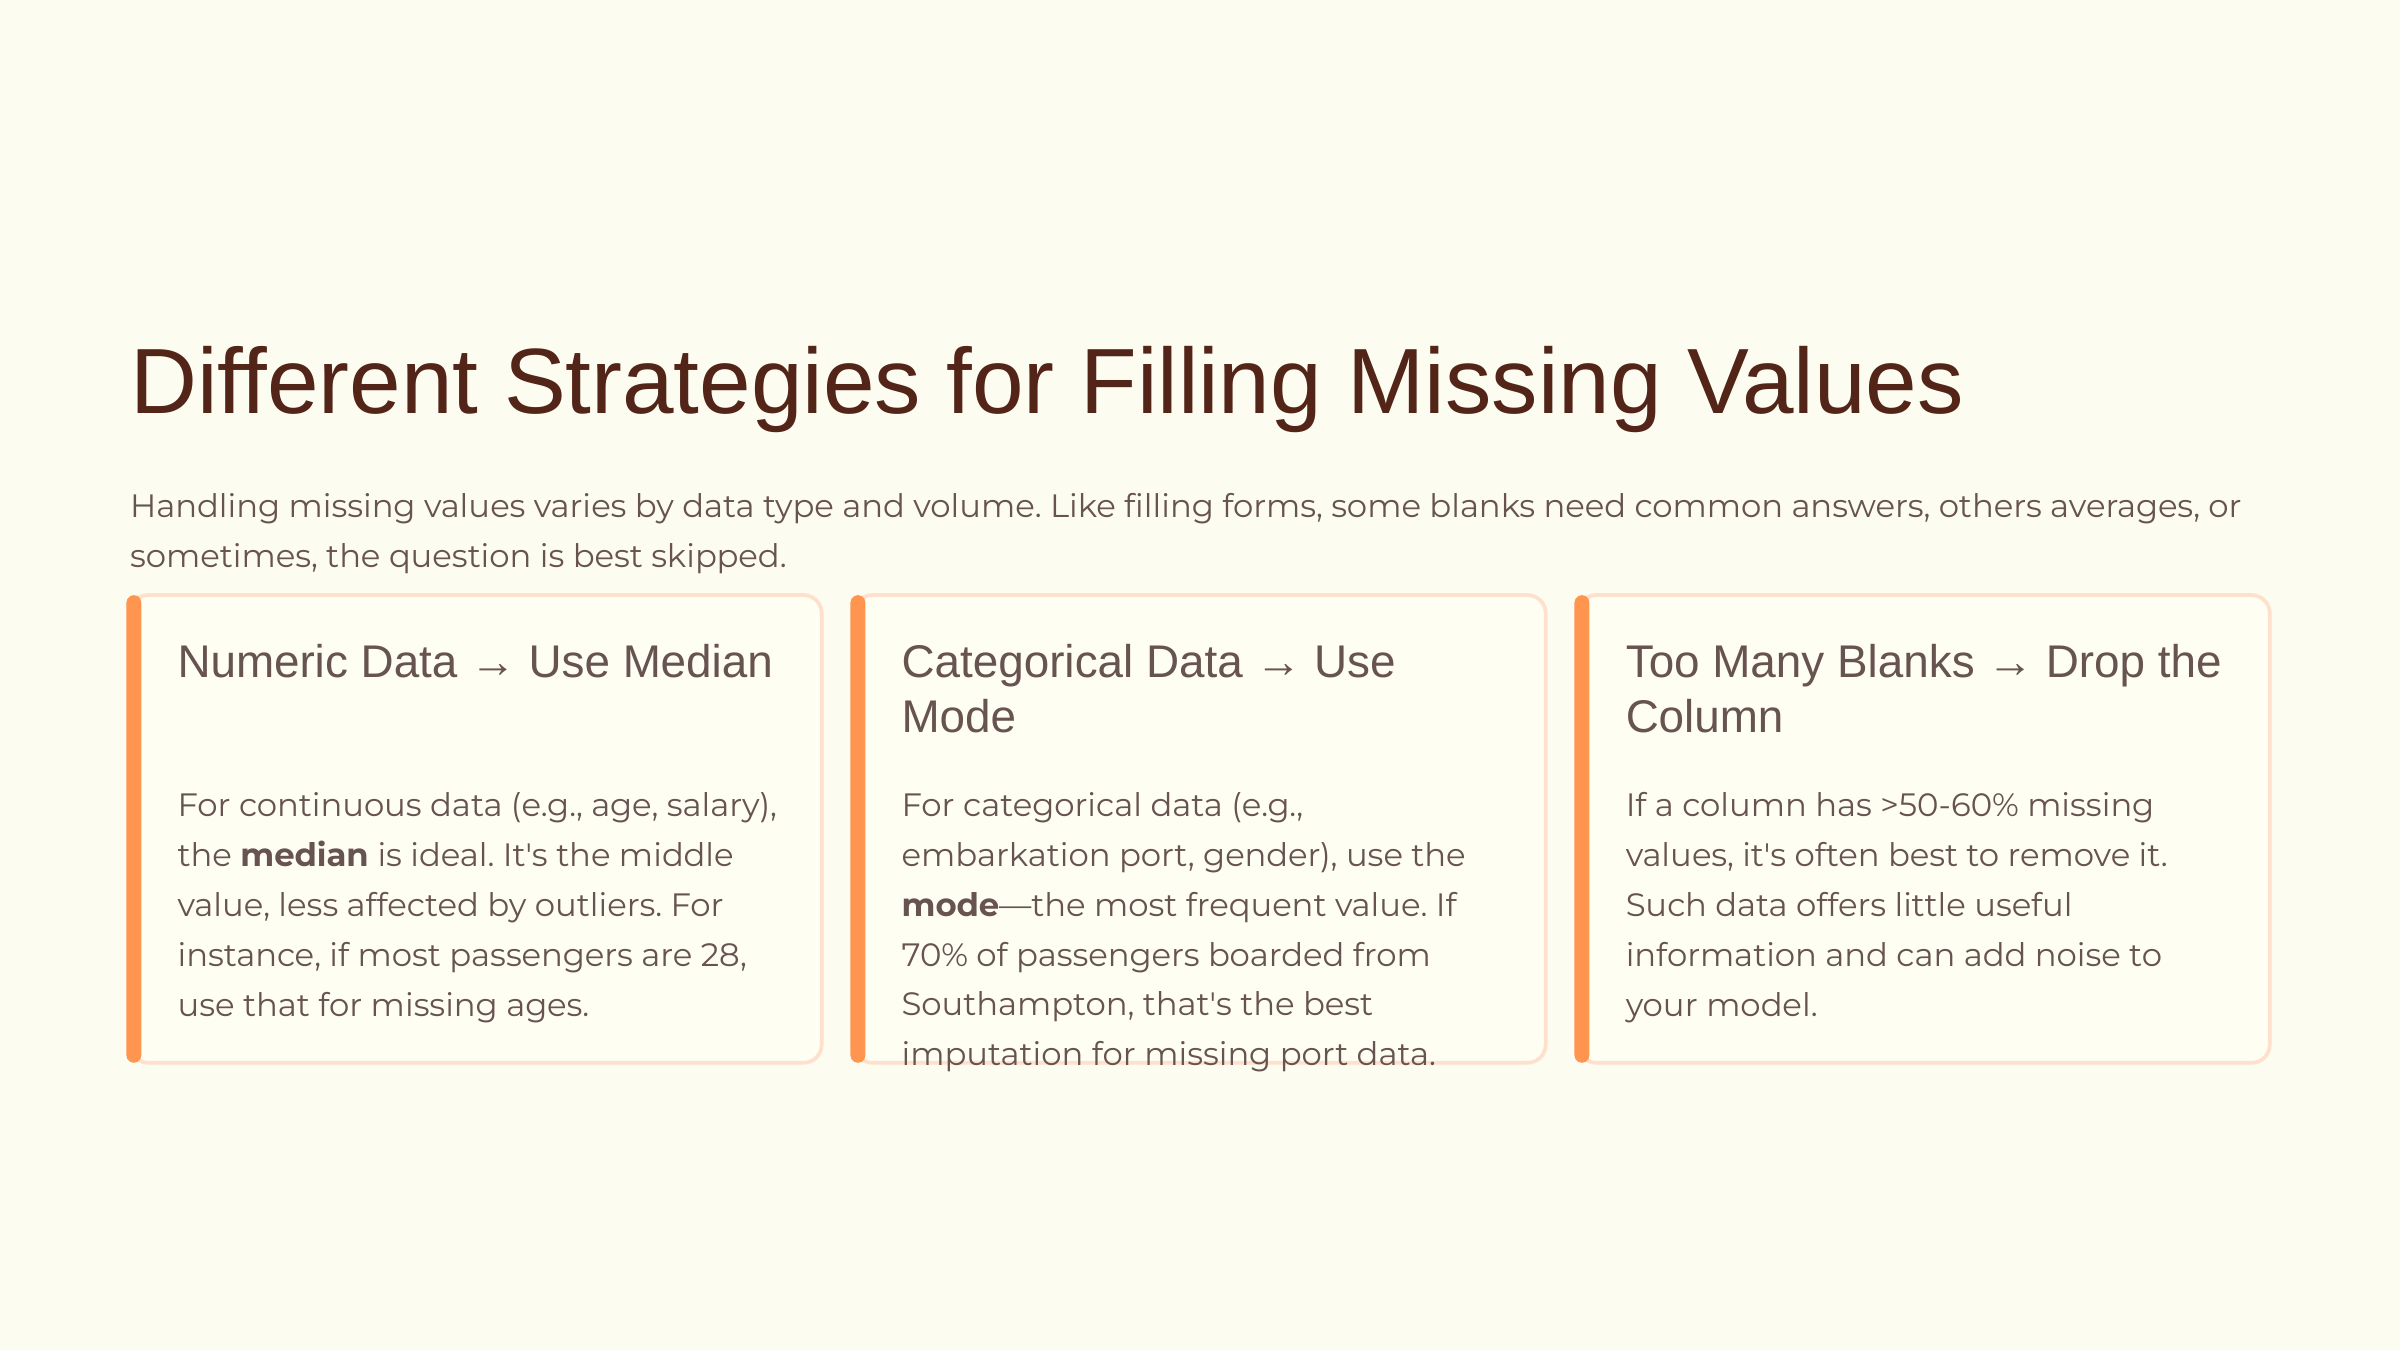

Different Strategies for Filling Missing Values
Handling missing values varies by data type and volume. Like filling forms, some blanks need common answers, others averages, or sometimes, the question is best skipped.

Numeric Data → Use Median
Categorical Data → Use Mode
Too Many Blanks → Drop the Column
For continuous data (e.g., age, salary), the median is ideal. It's the middle value, less affected by outliers. For instance, if most passengers are 28, use that for missing ages.
For categorical data (e.g., embarkation port, gender), use the mode—the most frequent value. If 70% of passengers boarded from Southampton, that's the best imputation for missing port data.
If a column has >50-60% missing values, it's often best to remove it. Such data offers little useful information and can add noise to your model.